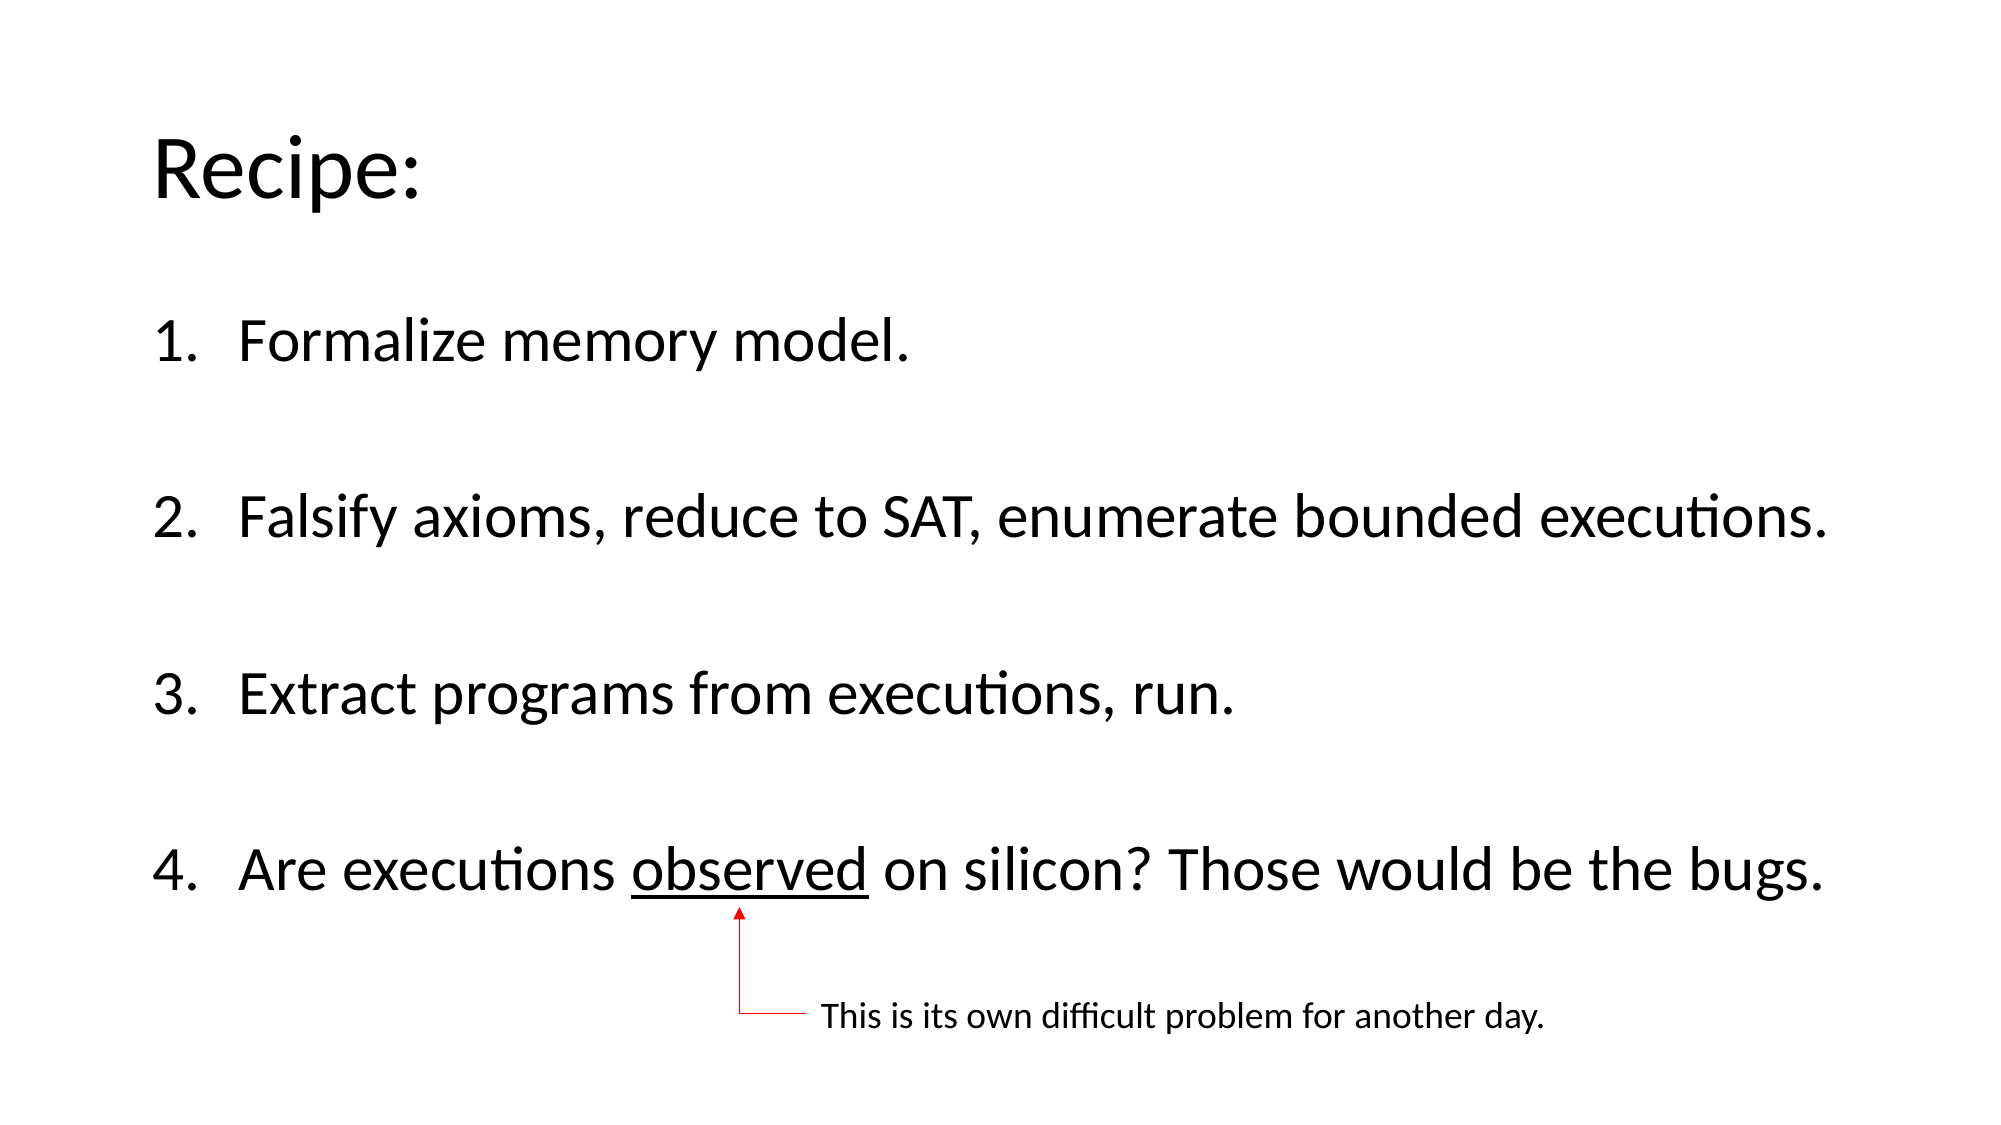

# Recipe:
Formalize memory model.

Falsify axioms, reduce to SAT, enumerate bounded executions.

Extract programs from executions, run.

Are executions observed on silicon? Those would be the bugs.
This is its own difficult problem for another day.